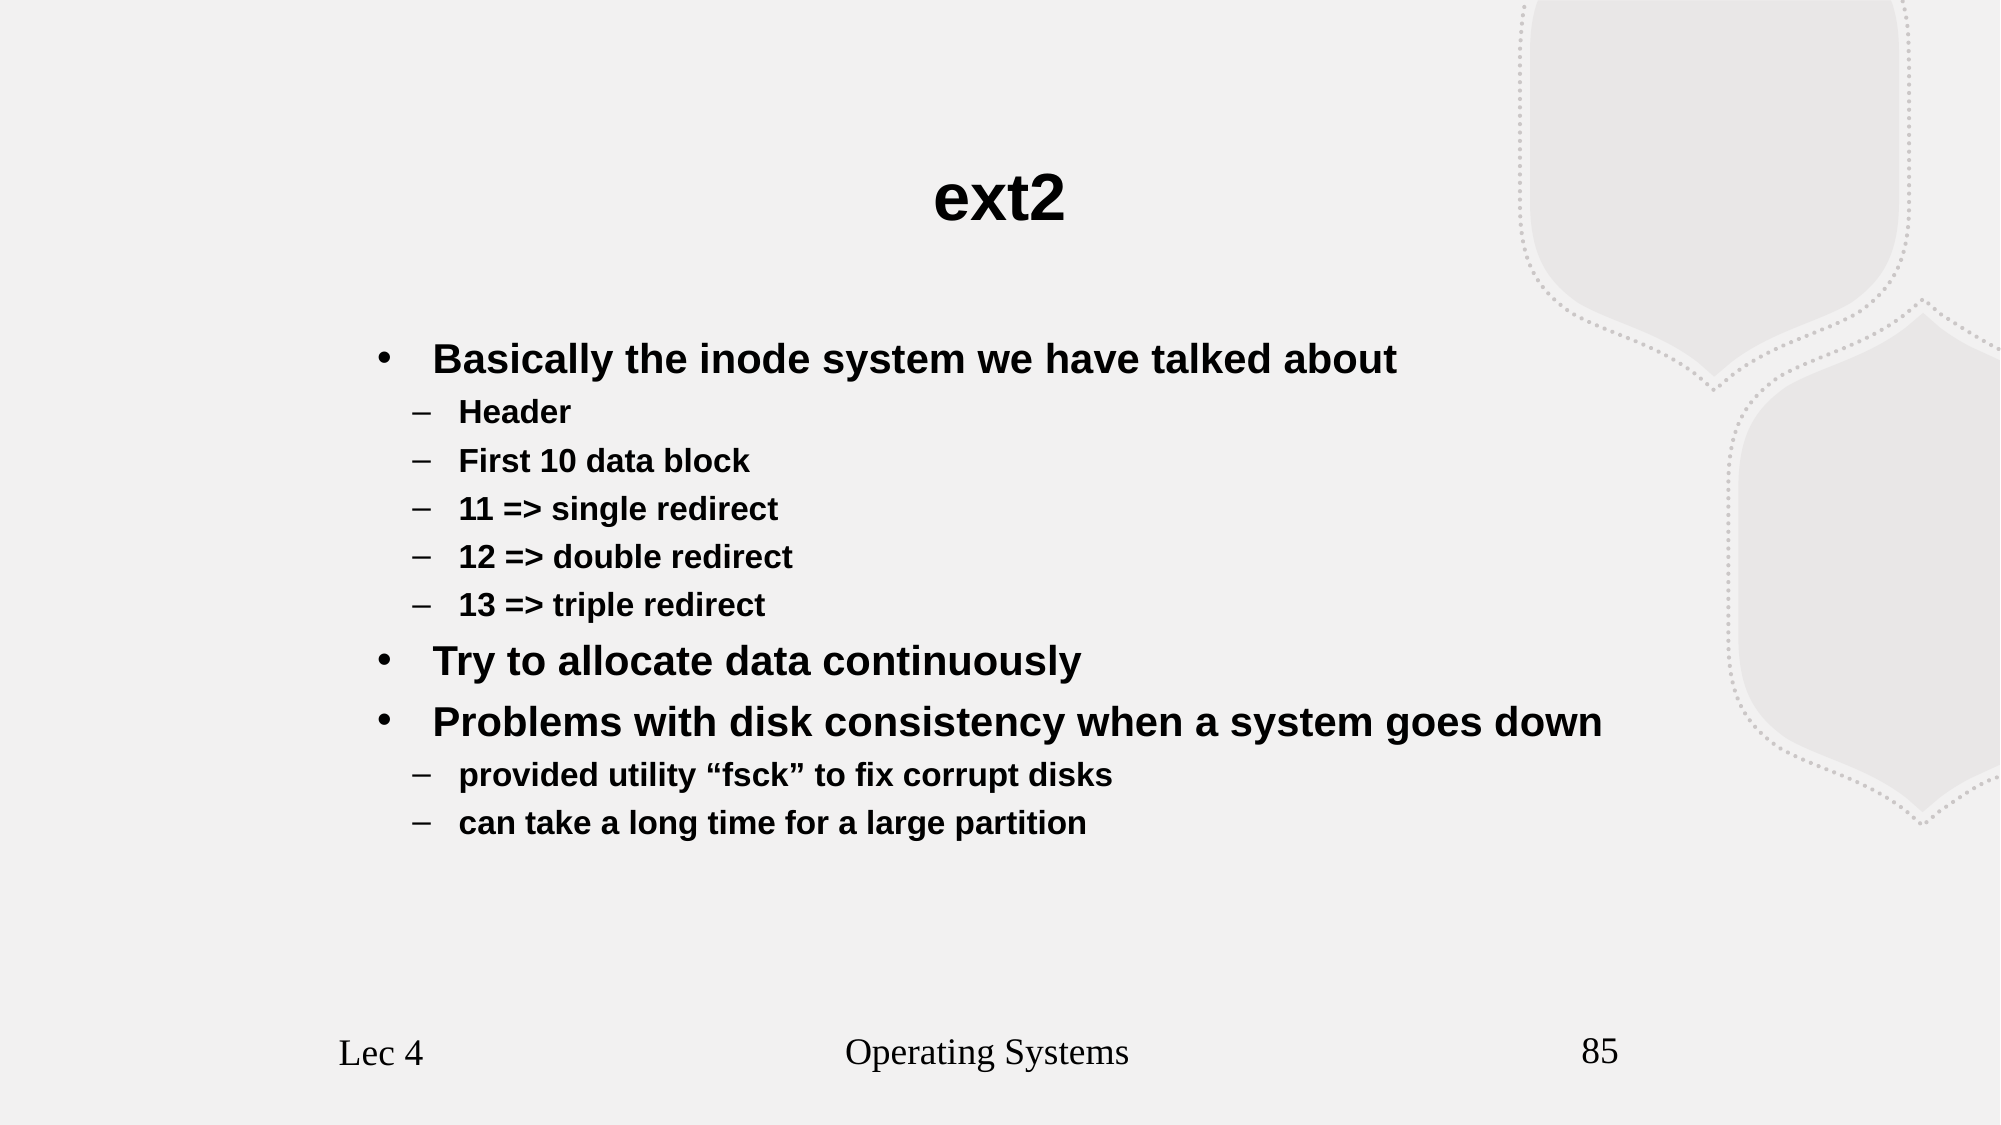

ext2
Basically the inode system we have talked about
Header
First 10 data block
11 => single redirect
12 => double redirect
13 => triple redirect
Try to allocate data continuously
Problems with disk consistency when a system goes down
provided utility “fsck” to fix corrupt disks
can take a long time for a large partition
85
Operating Systems
Lec 4